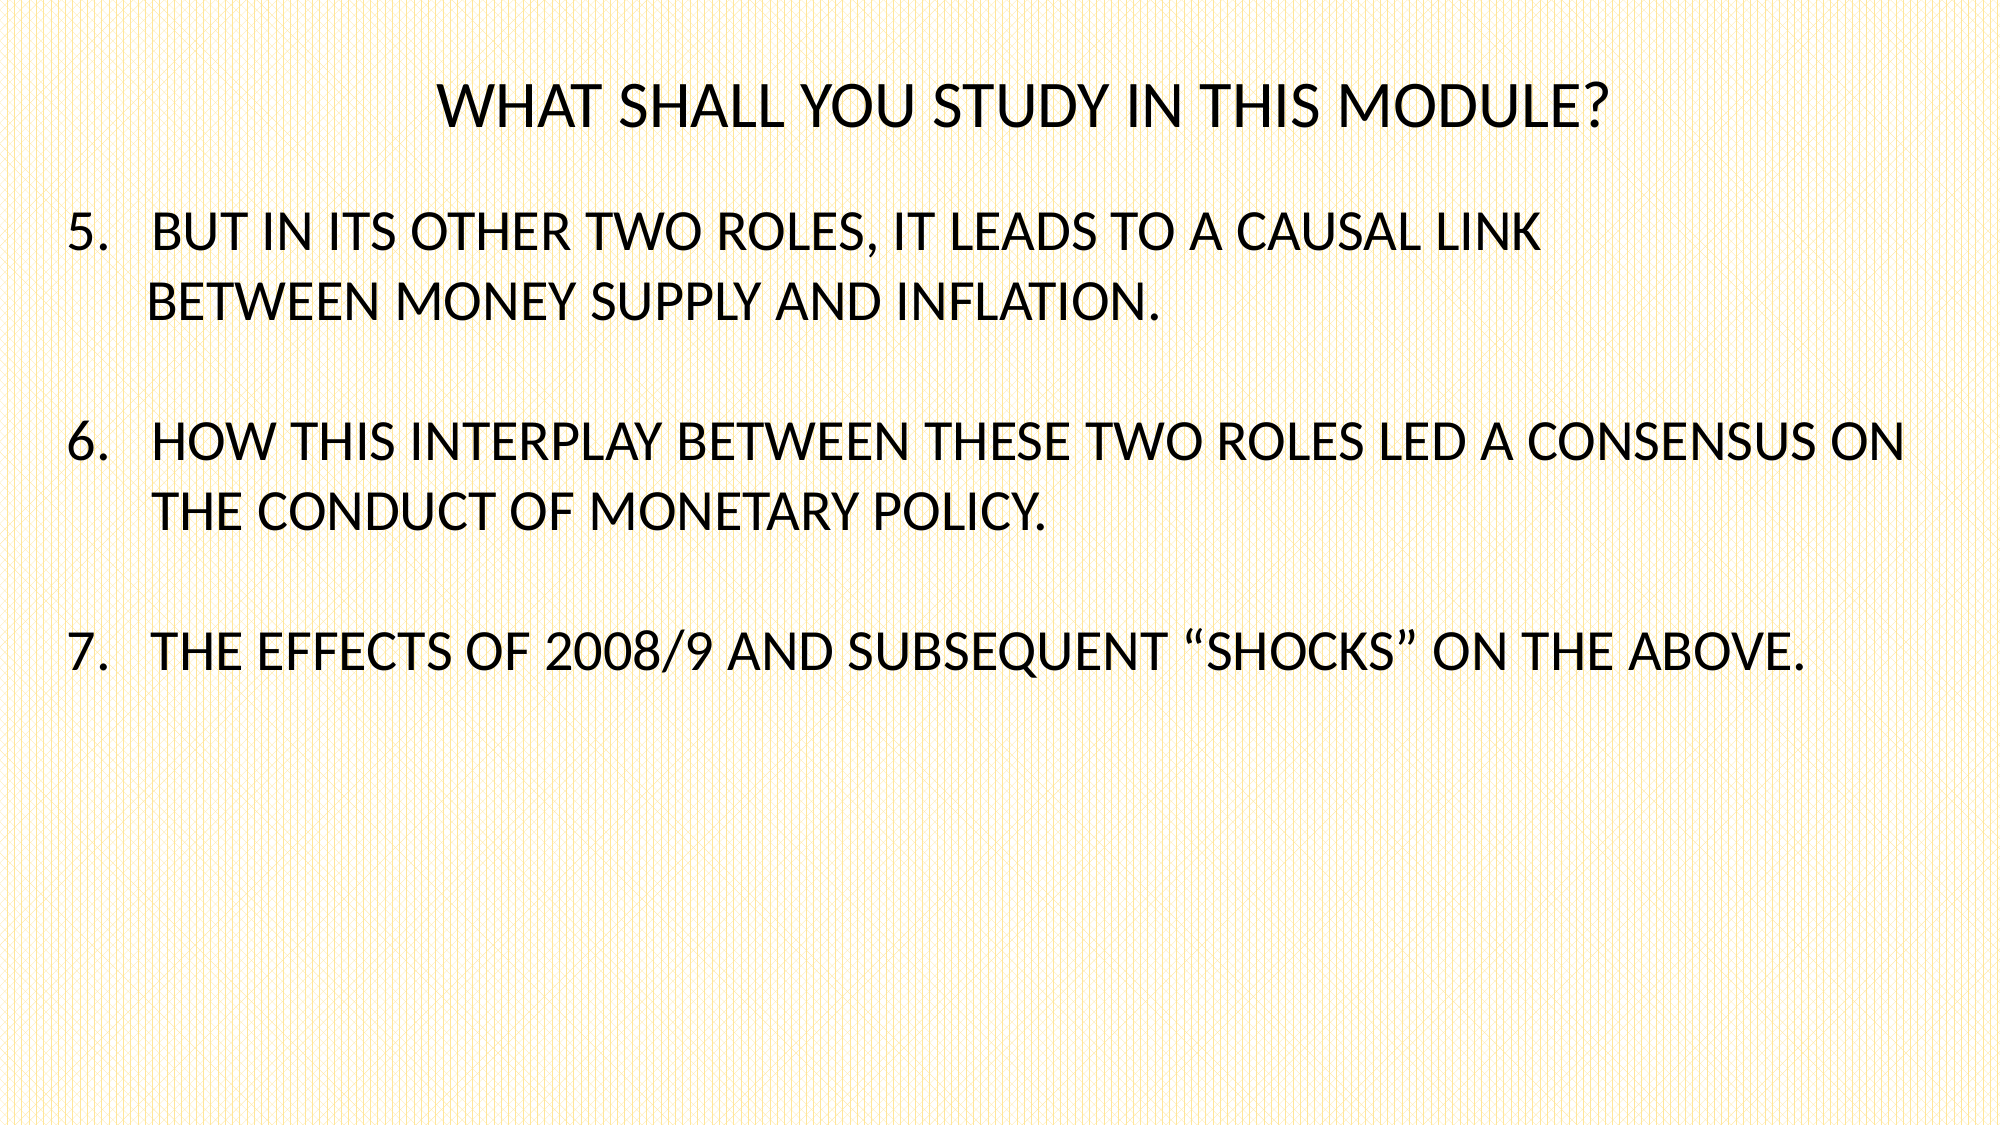

WHAT SHALL YOU STUDY IN THIS MODULE?
BUT IN ITS OTHER TWO ROLES, IT LEADS TO A CAUSAL LINK
      BETWEEN MONEY SUPPLY AND INFLATION.

HOW THIS INTERPLAY BETWEEN THESE TWO ROLES LED A CONSENSUS ON THE CONDUCT OF MONETARY POLICY.

7.   THE EFFECTS OF 2008/9 AND SUBSEQUENT “SHOCKS” ON THE ABOVE.